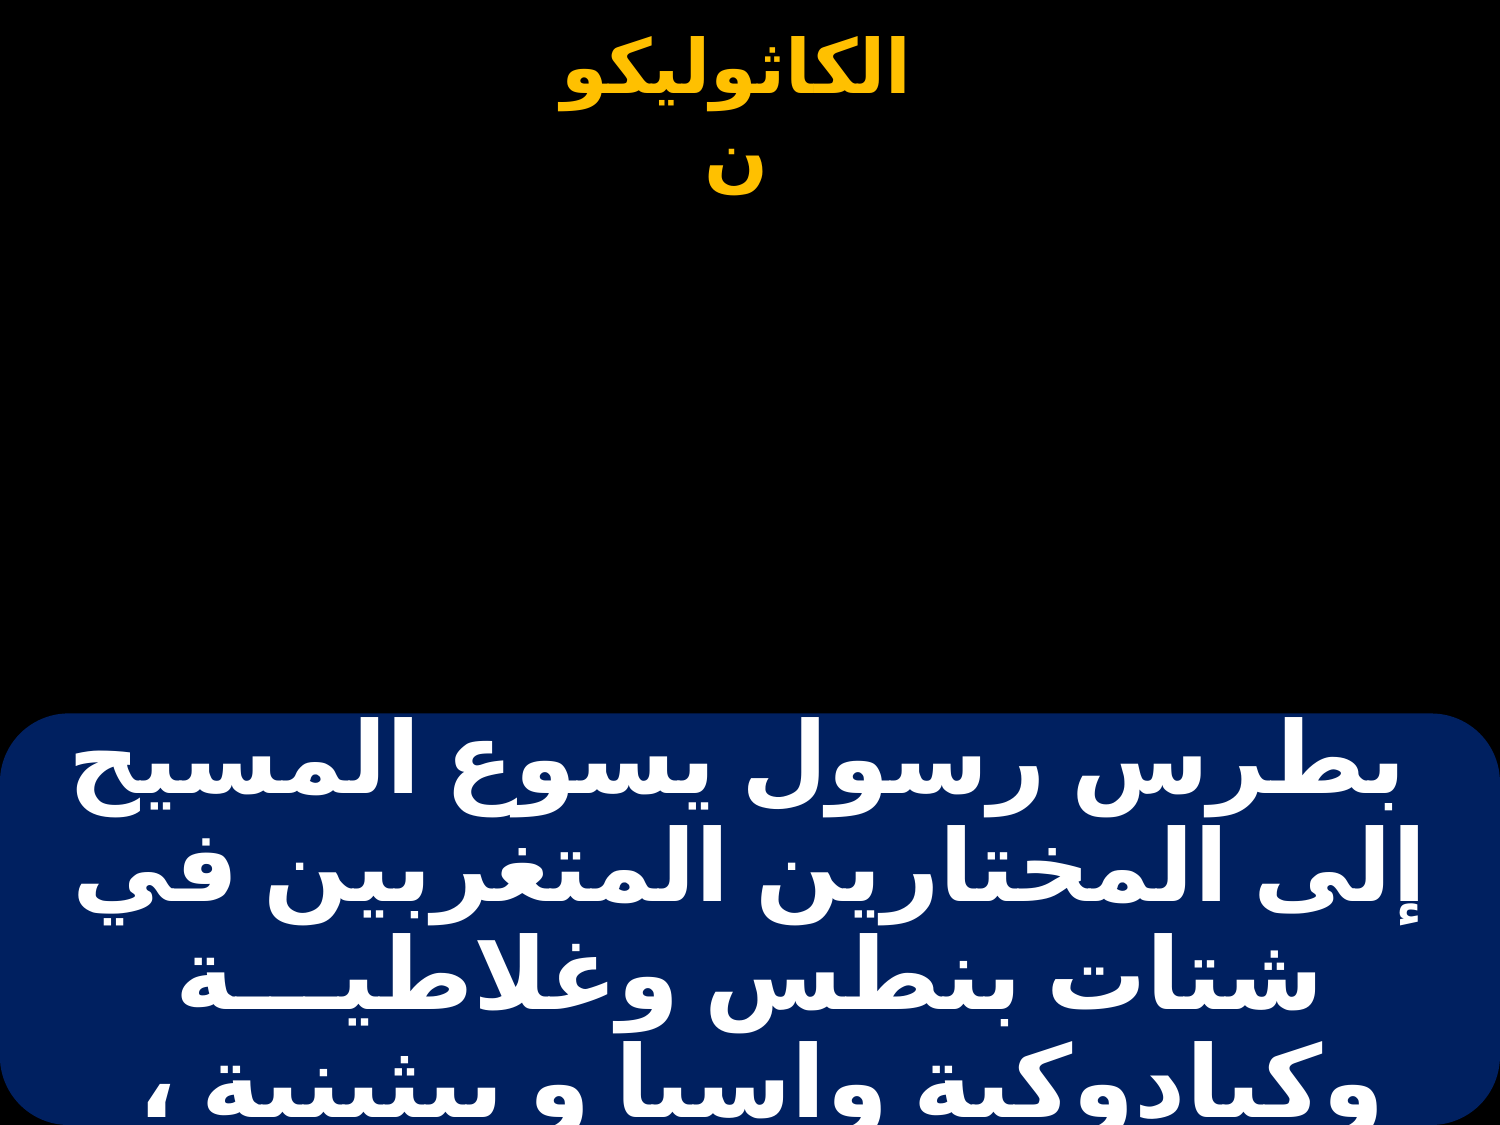

# بطرس رسول يسوع المسيح إلى المختارين المتغربين في شتات بنطس وغلاطيـــة وكبادوكية واسيا و بيثينية ،